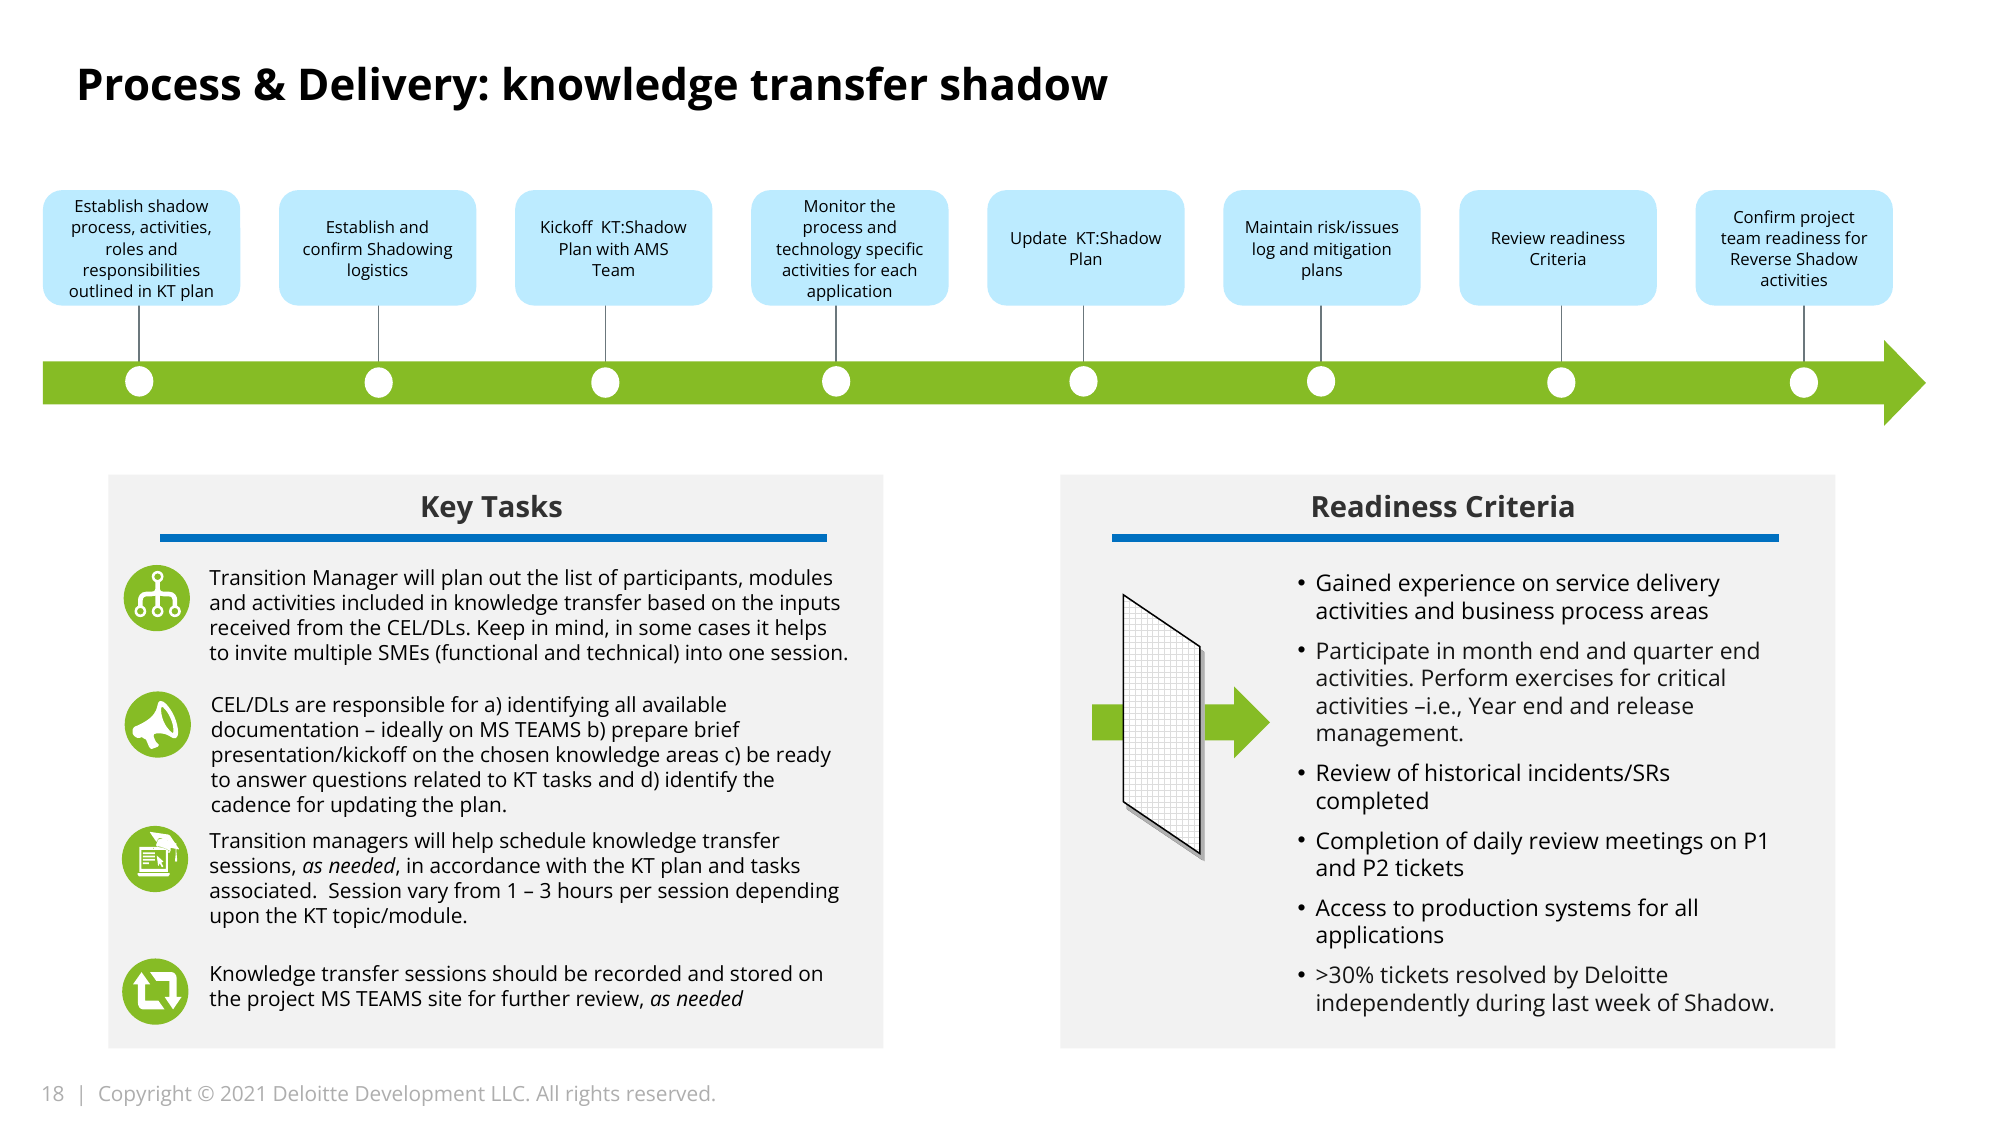

# Process & Delivery: knowledge transfer shadow
Establish shadow process, activities, roles and responsibilities outlined in KT plan
Establish and confirm Shadowing logistics
Kickoff  KT:Shadow Plan with AMS Team
Monitor the process and technology specific activities for each application
Update  KT:Shadow Plan
Maintain risk/issues log and mitigation plans
Review readiness Criteria
Confirm project team readiness for Reverse Shadow activities

Key Tasks
Transition Manager will plan out the list of participants, modules and activities included in knowledge transfer based on the inputs received from the CEL/DLs. Keep in mind, in some cases it helps to invite multiple SMEs (functional and technical) into one session.

CEL/DLs are responsible for a) identifying all available documentation – ideally on MS TEAMS b) prepare brief presentation/kickoff on the chosen knowledge areas c) be ready to answer questions related to KT tasks and d) identify the cadence for updating the plan.

Transition managers will help schedule knowledge transfer sessions, as needed, in accordance with the KT plan and tasks associated.  Session vary from 1 – 3 hours per session depending upon the KT topic/module.

Knowledge transfer sessions should be recorded and stored on the project MS TEAMS site for further review, as needed

Readiness Criteria
Gained experience on service delivery activities and business process areas
Participate in month end and quarter end activities. Perform exercises for critical activities –i.e., Year end and release management.
Review of historical incidents/SRs completed
Completion of daily review meetings on P1 and P2 tickets
Access to production systems for all applications
>30% tickets resolved by Deloitte independently during last week of Shadow.